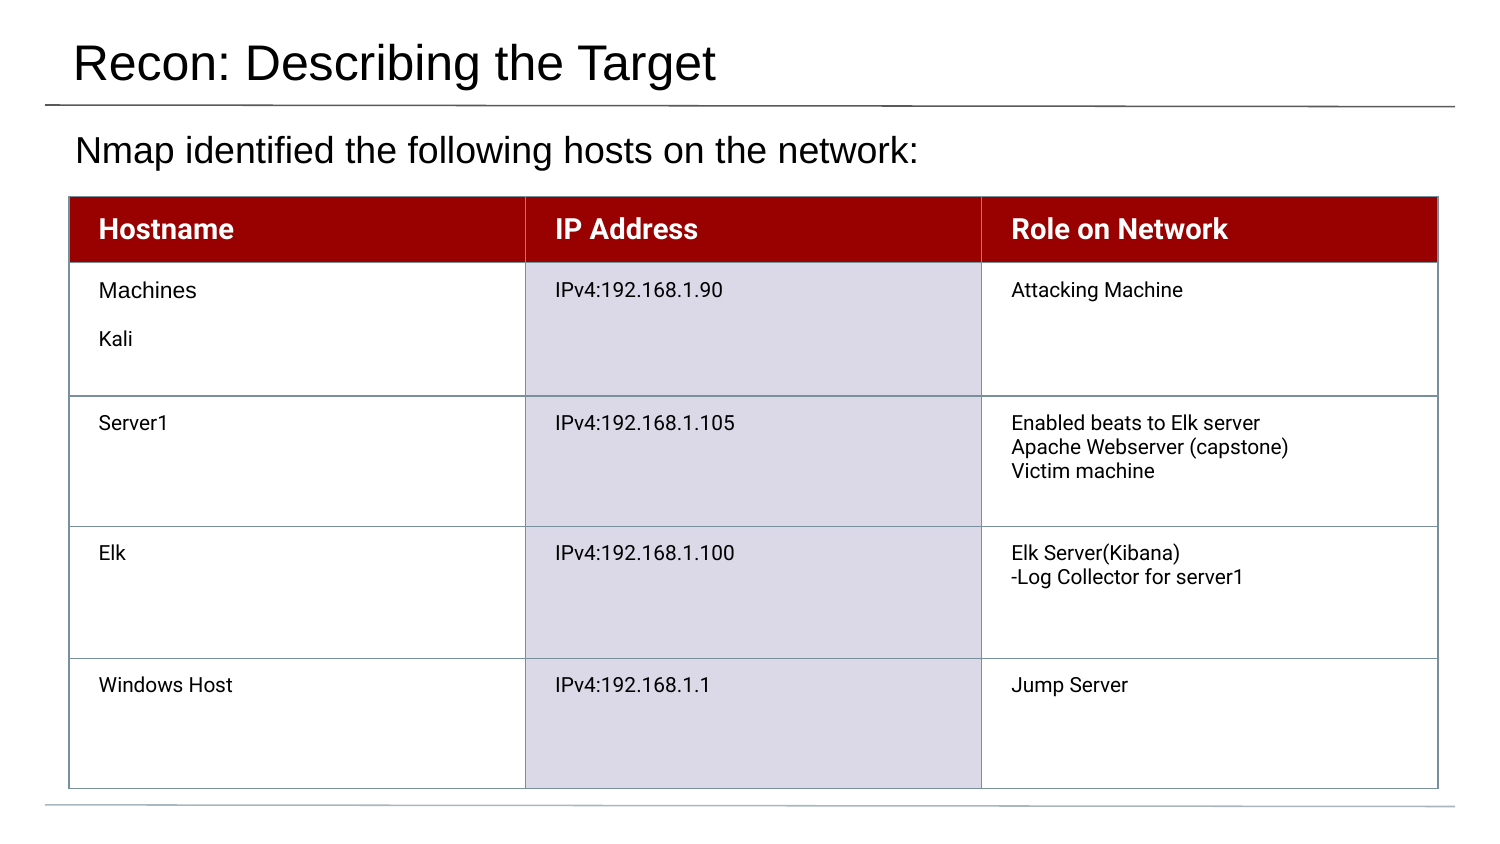

# Recon: Describing the Target
Nmap identified the following hosts on the network:
| Hostname | IP Address | Role on Network |
| --- | --- | --- |
| Machines Kali | IPv4:192.168.1.90 | Attacking Machine |
| Server1 | IPv4:192.168.1.105 | Enabled beats to Elk server Apache Webserver (capstone) Victim machine |
| Elk | IPv4:192.168.1.100 | Elk Server(Kibana) -Log Collector for server1 |
| Windows Host | IPv4:192.168.1.1 | Jump Server |